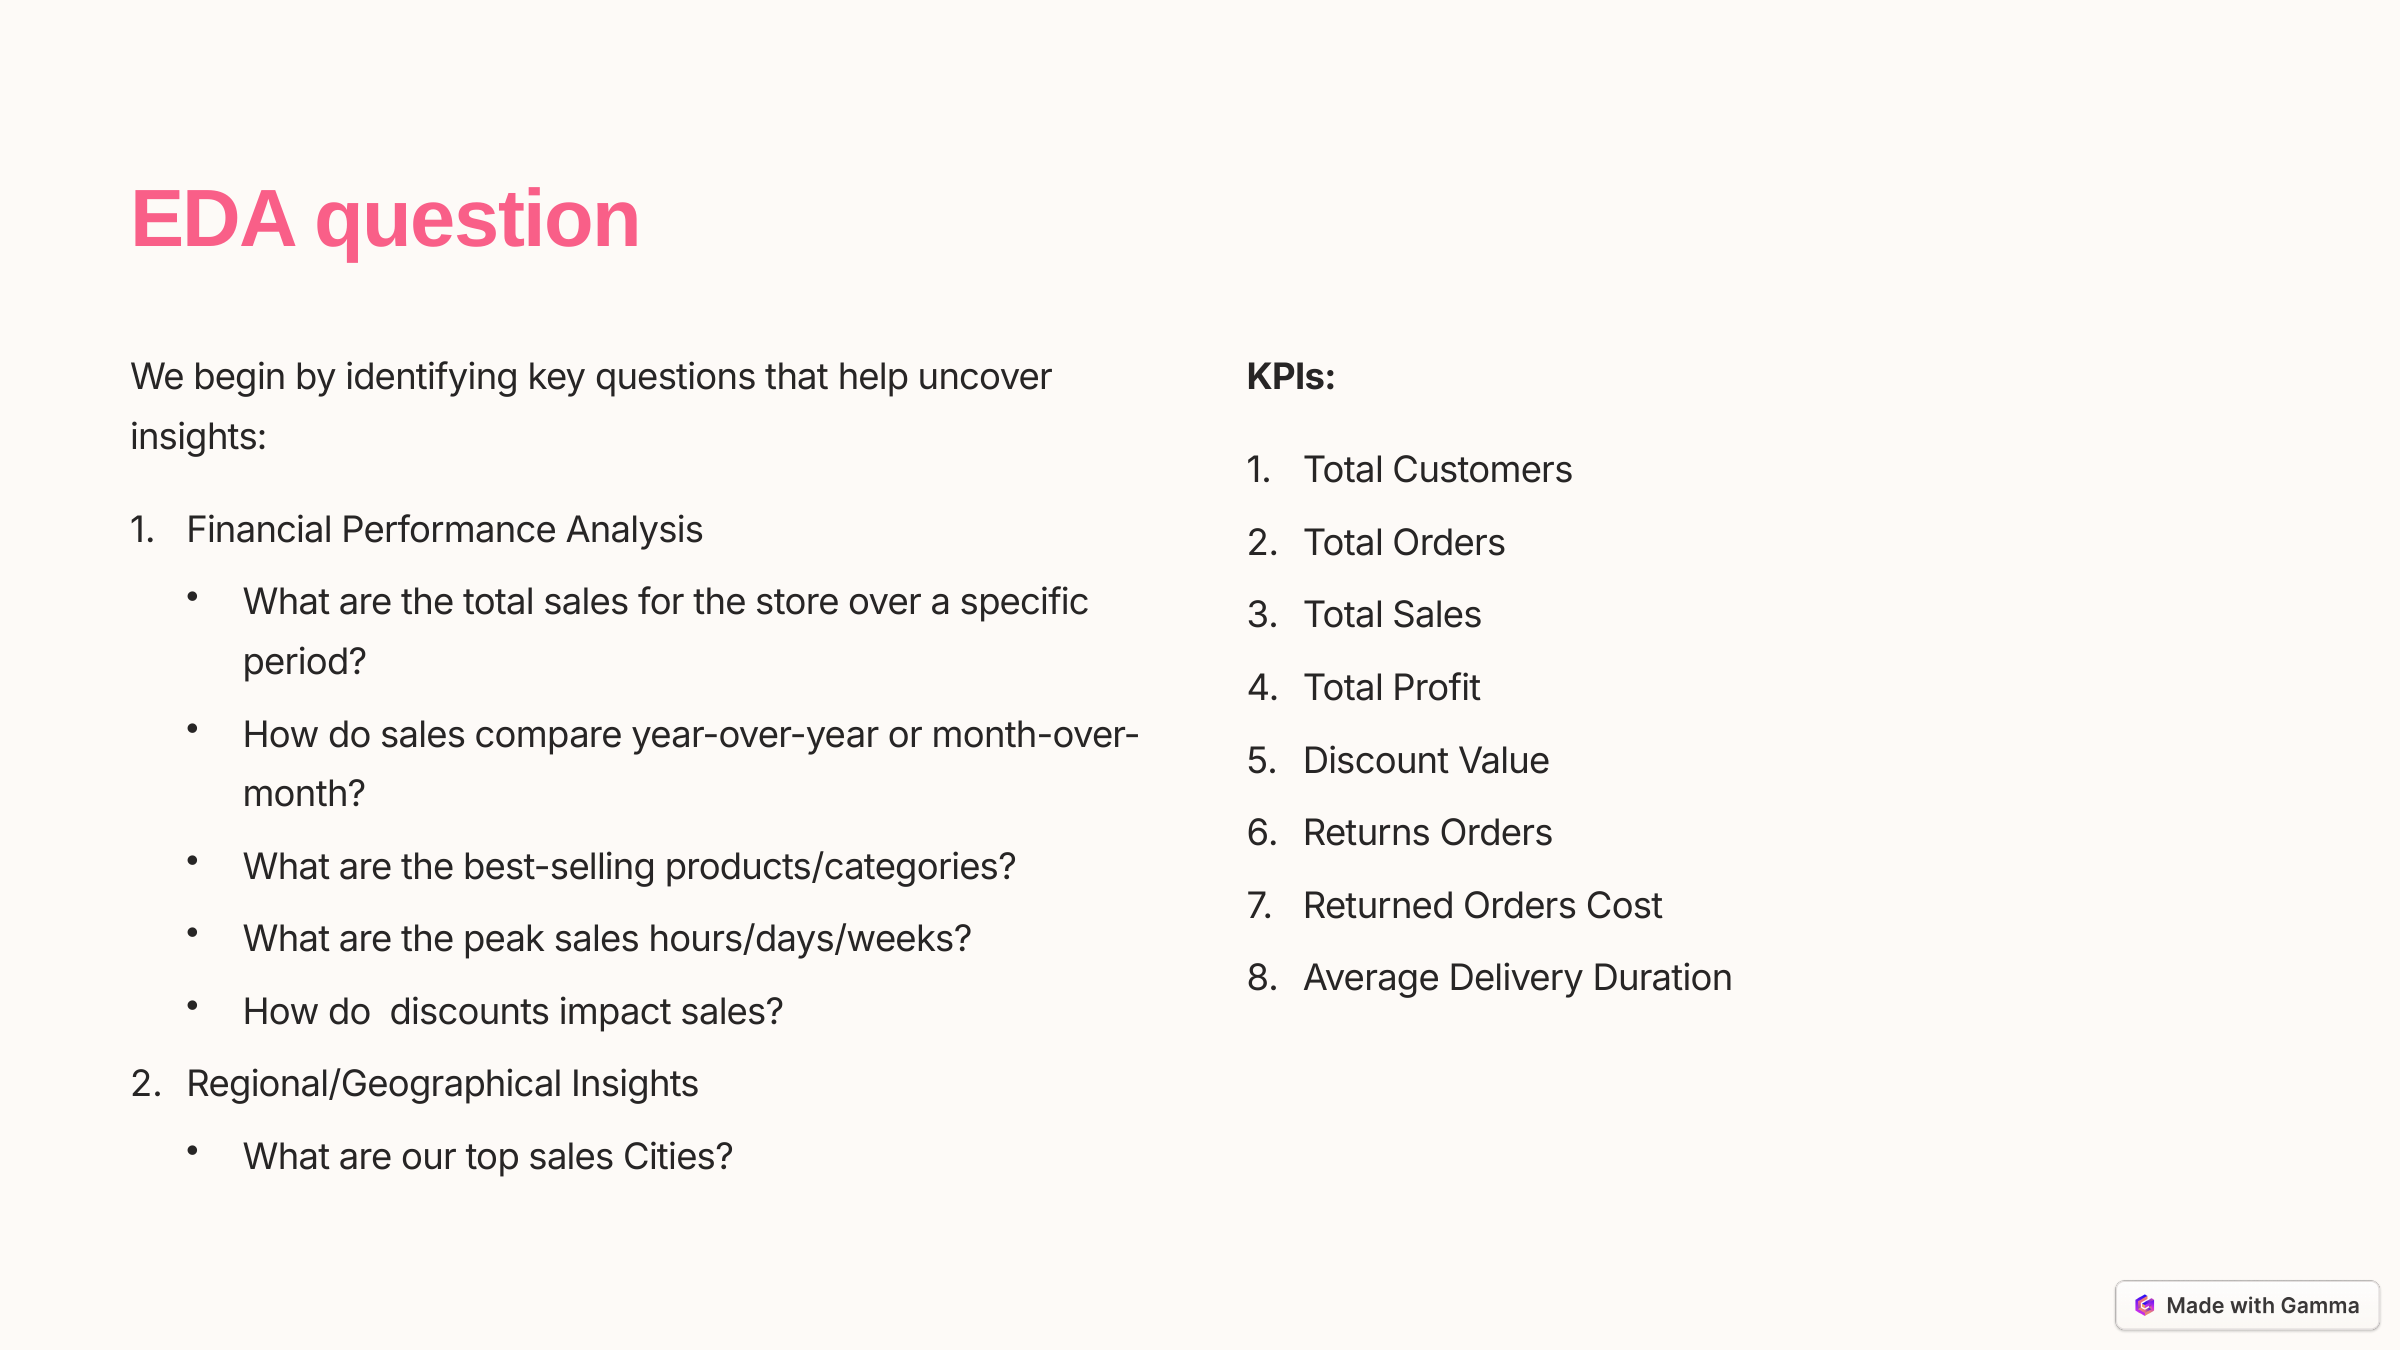

EDA question
We begin by identifying key questions that help uncover insights:
KPIs:
Total Customers
Financial Performance Analysis
Total Orders
What are the total sales for the store over a specific period?
Total Sales
Total Profit
How do sales compare year-over-year or month-over-month?
Discount Value
Returns Orders
What are the best-selling products/categories?
Returned Orders Cost
What are the peak sales hours/days/weeks?
Average Delivery Duration
How do  discounts impact sales?
Regional/Geographical Insights
What are our top sales Cities?